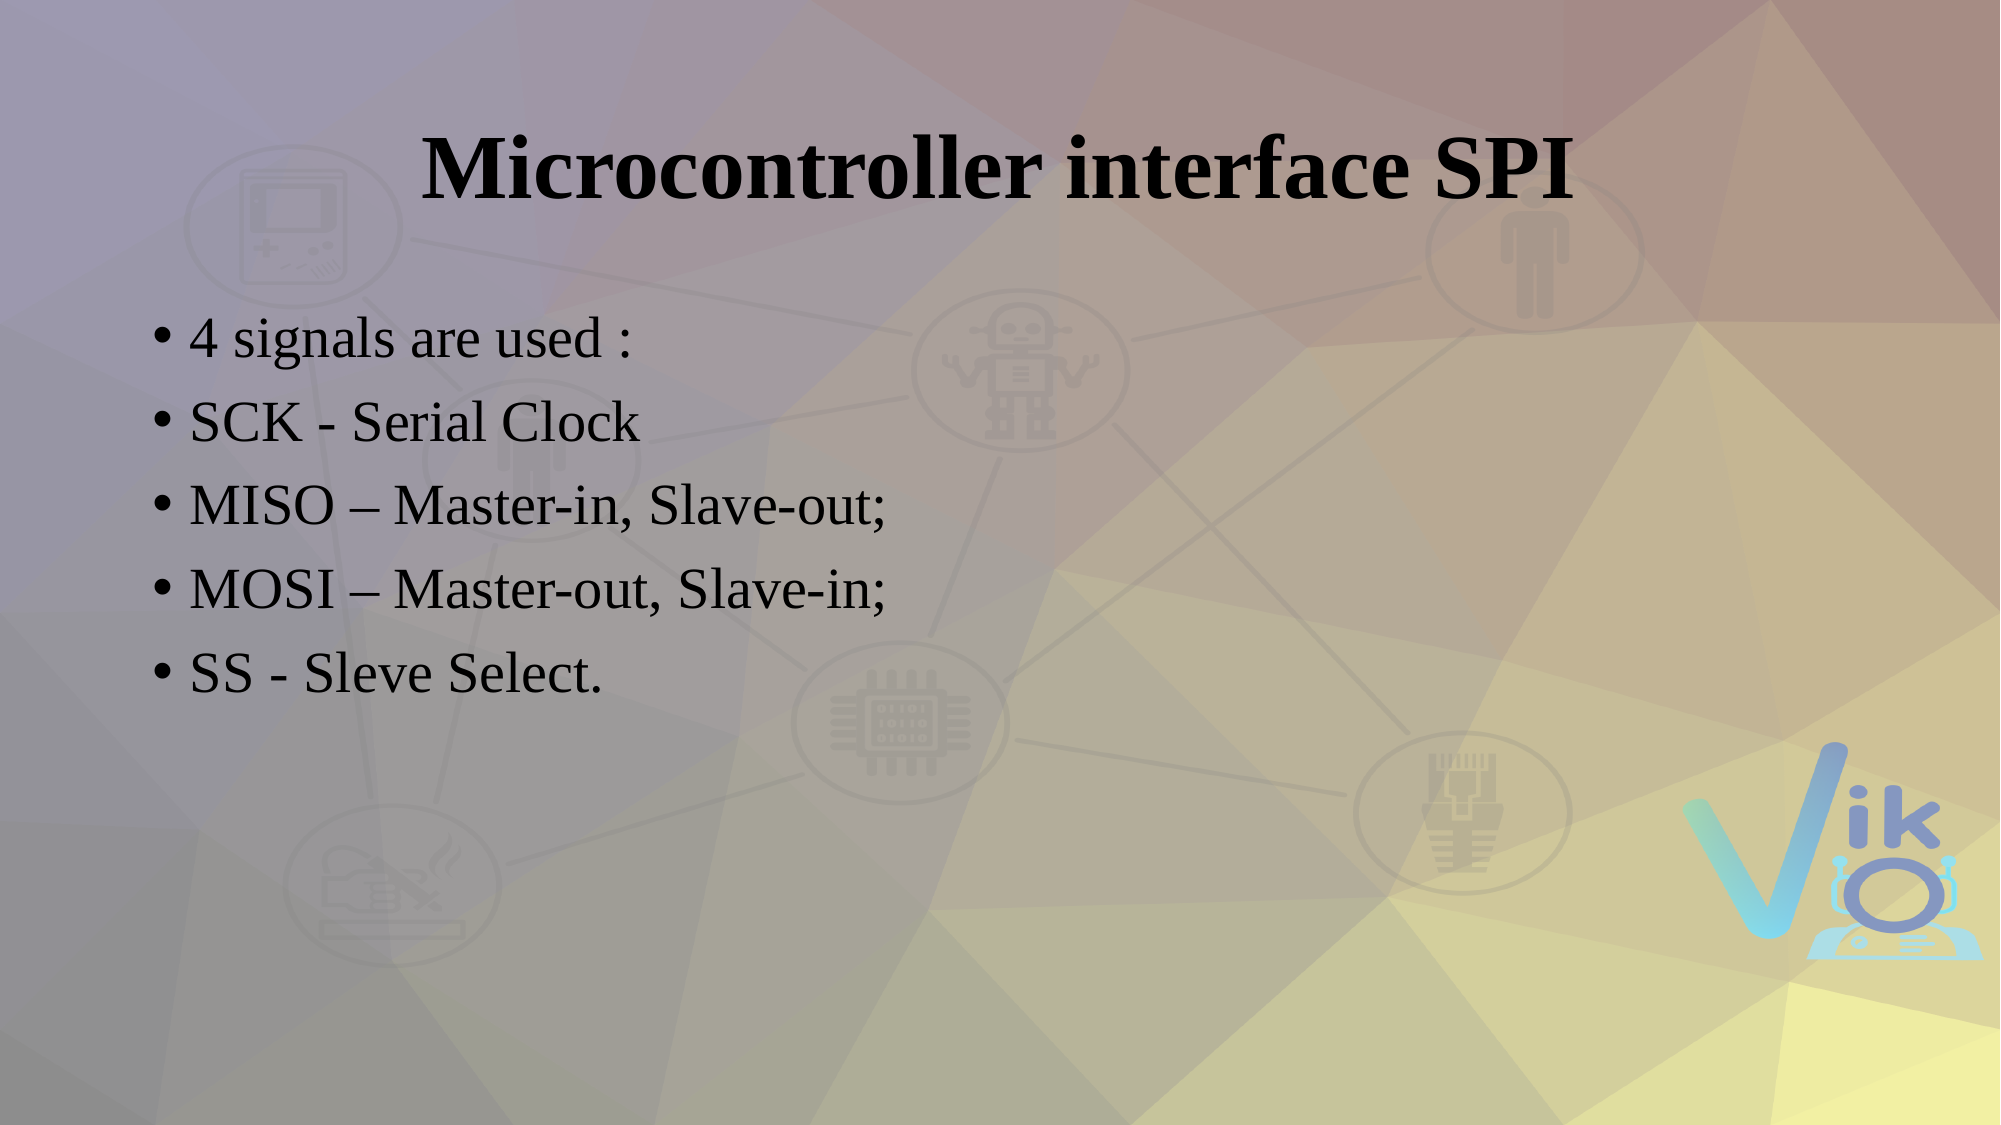

# Microcontroller interface SPI
4 signals are used :
SCK - Serial Clock
MISO – Master-in, Slave-out;
MOSI – Master-out, Slave-in;
SS - Sleve Select.